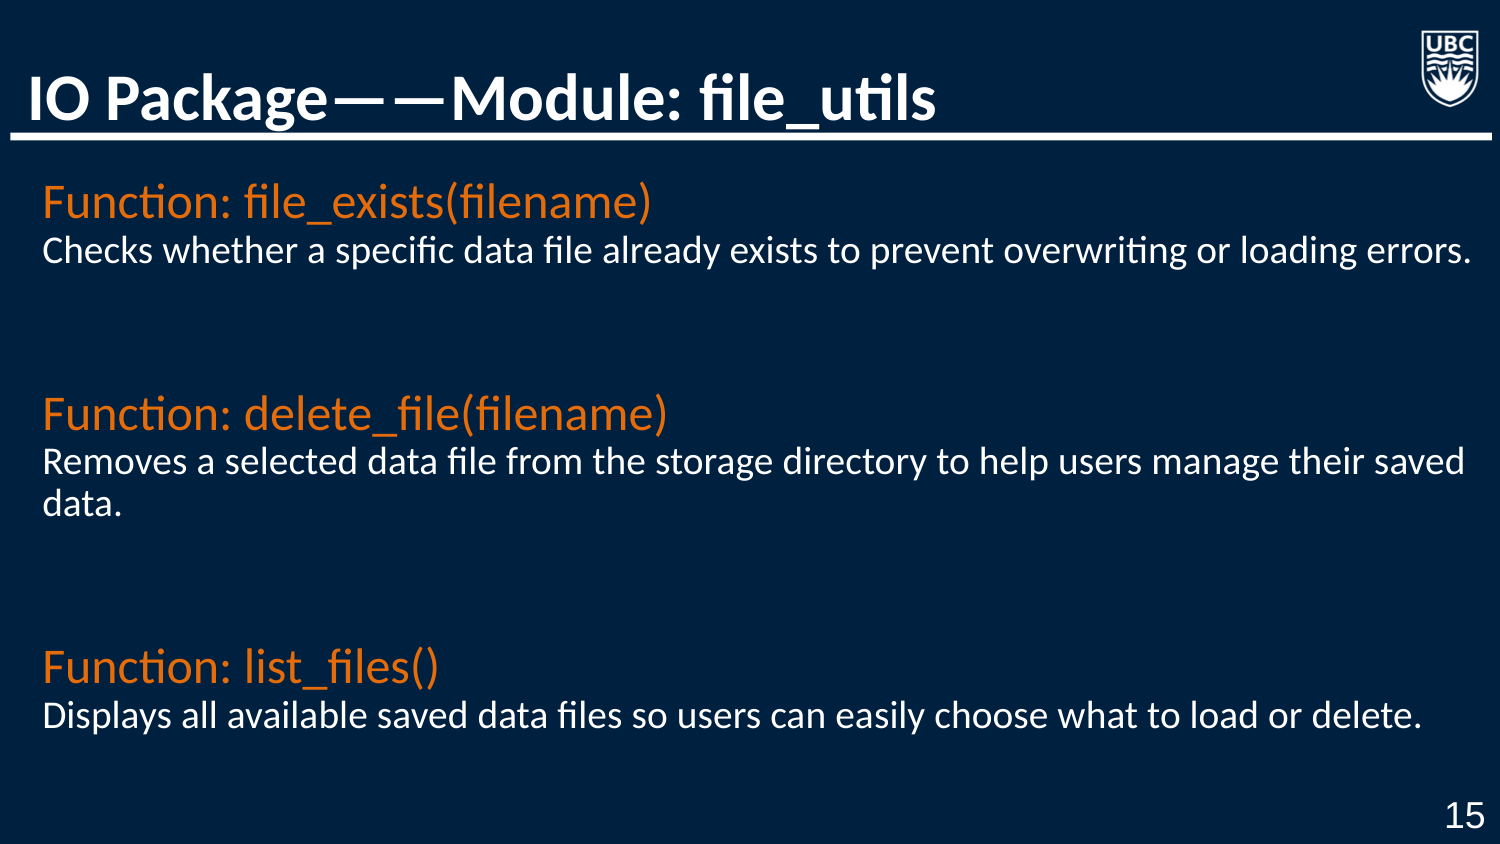

# IO Package——Module: file_utils
Function: file_exists(filename)
Checks whether a specific data file already exists to prevent overwriting or loading errors.

Function: delete_file(filename)
Removes a selected data file from the storage directory to help users manage their saved data.

Function: list_files()
Displays all available saved data files so users can easily choose what to load or delete.